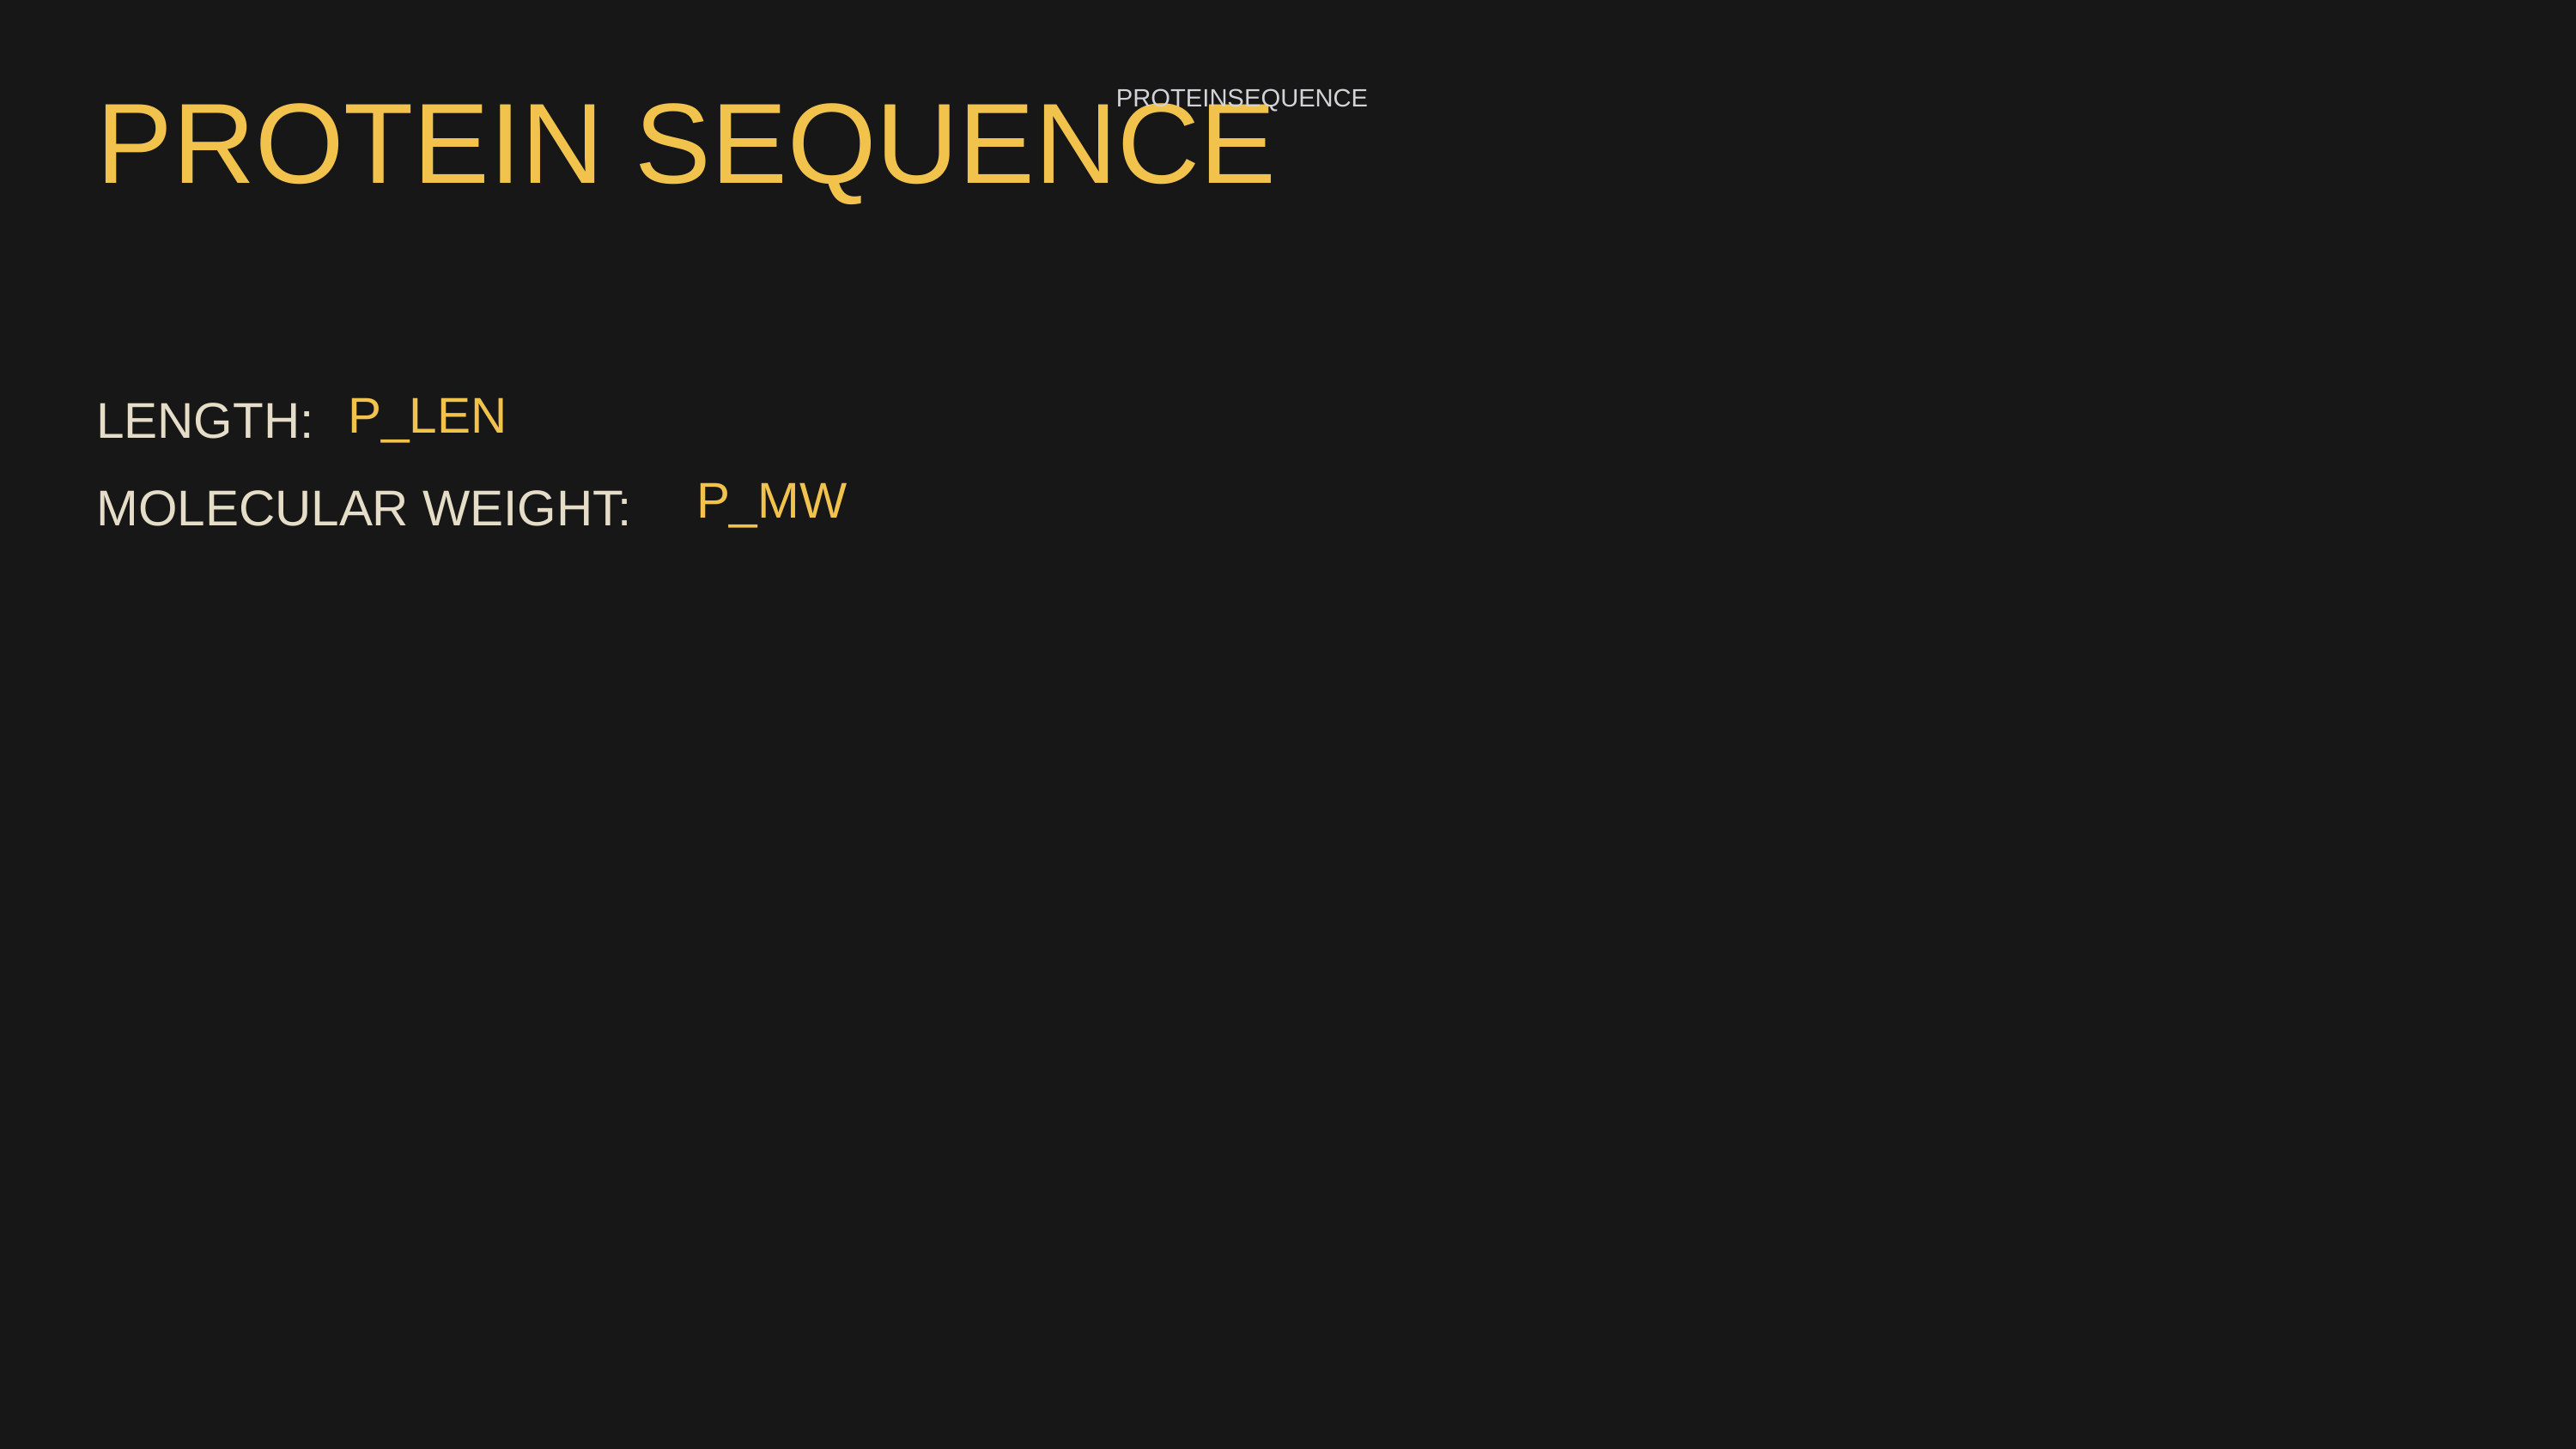

PROTEIN SEQUENCE
PROTEINSEQUENCE
LENGTH:
MOLECULAR WEIGHT:
P_LEN
P_MW